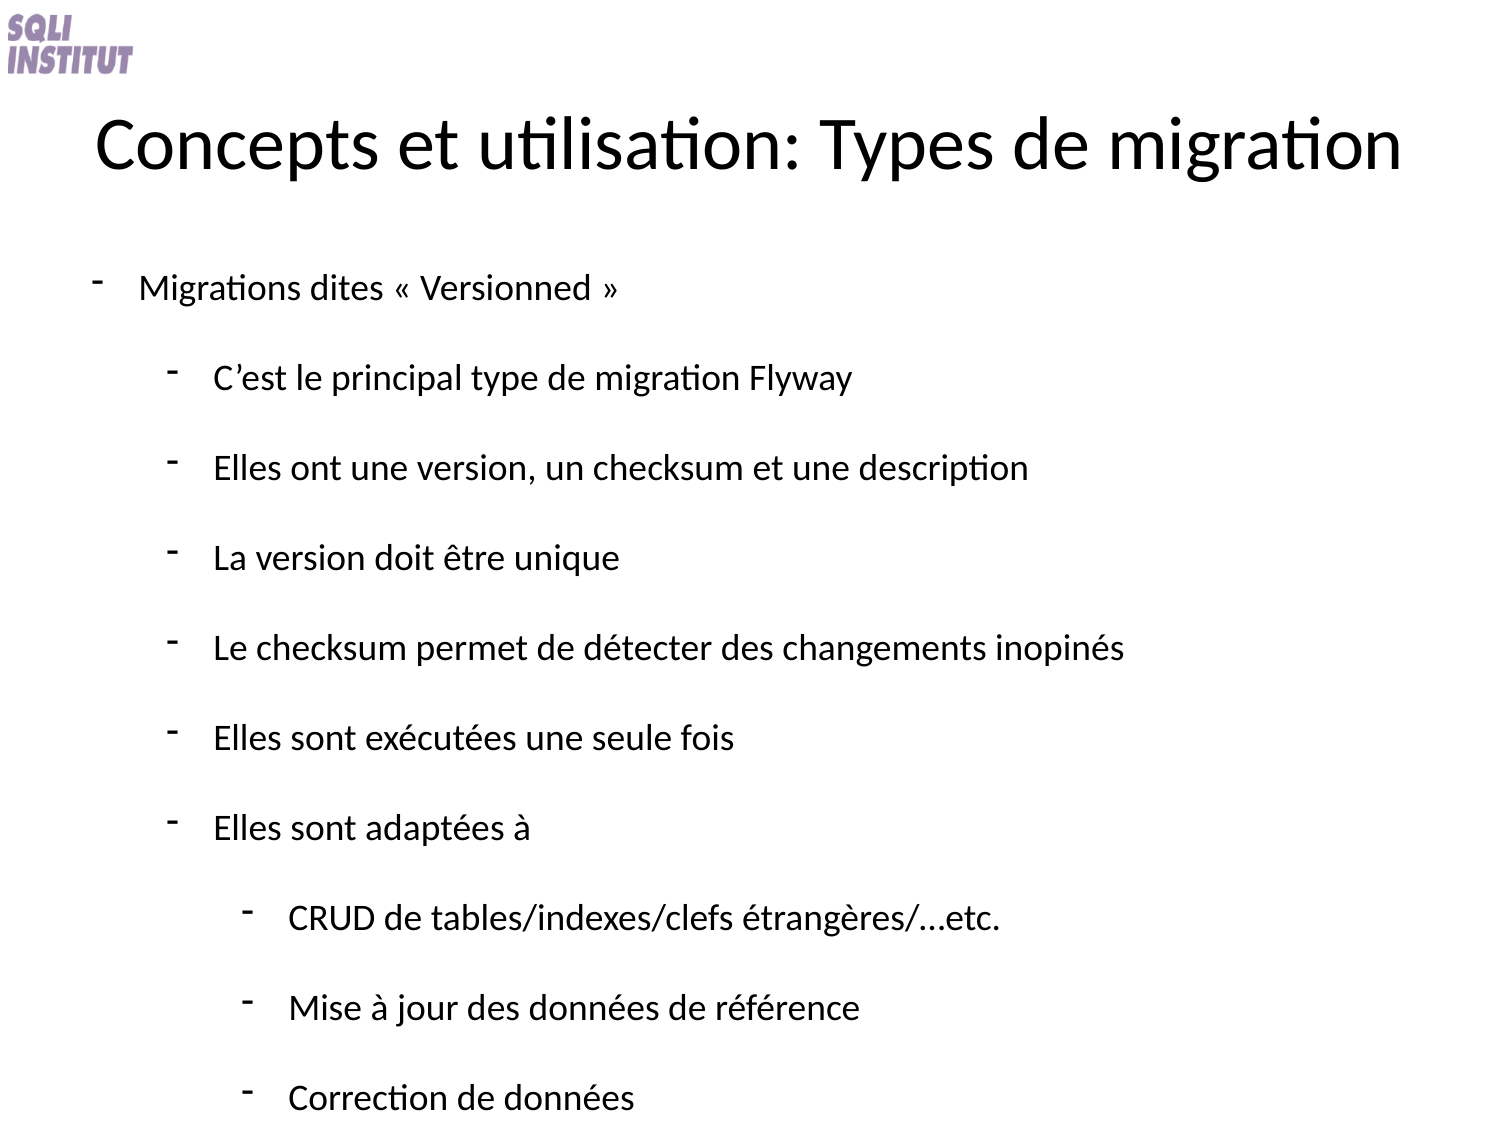

# Concepts et utilisation: Types de migration
Migrations dites « Versionned »

C’est le principal type de migration Flyway

Elles ont une version, un checksum et une description

La version doit être unique

Le checksum permet de détecter des changements inopinés

Elles sont exécutées une seule fois

Elles sont adaptées à

CRUD de tables/indexes/clefs étrangères/…etc.

Mise à jour des données de référence

Correction de données